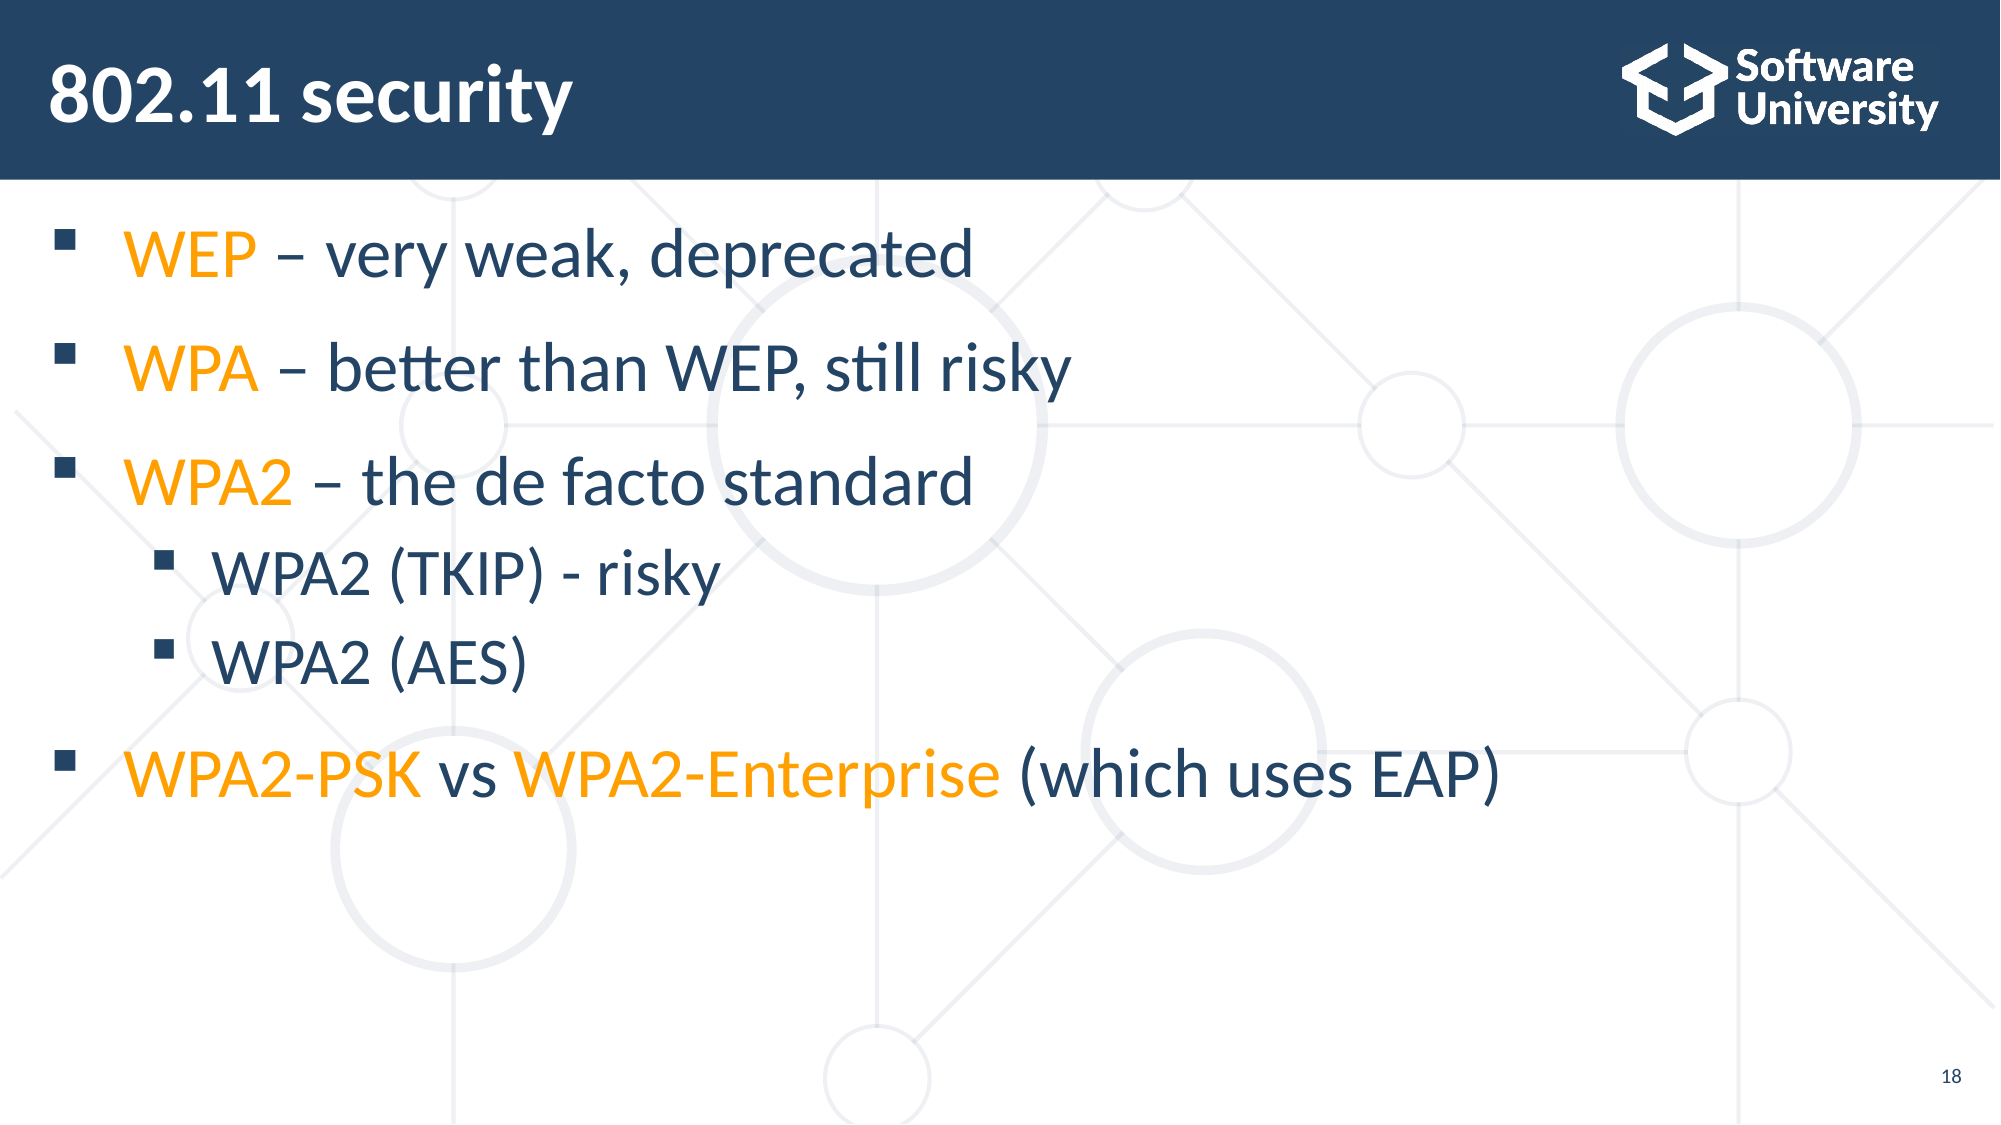

# 802.11 security
WEP – very weak, deprecated
WPA – better than WEP, still risky
WPA2 – the de facto standard
WPA2 (TKIP) - risky
WPA2 (AES)
WPA2-PSK vs WPA2-Enterprise (which uses EAP)

18